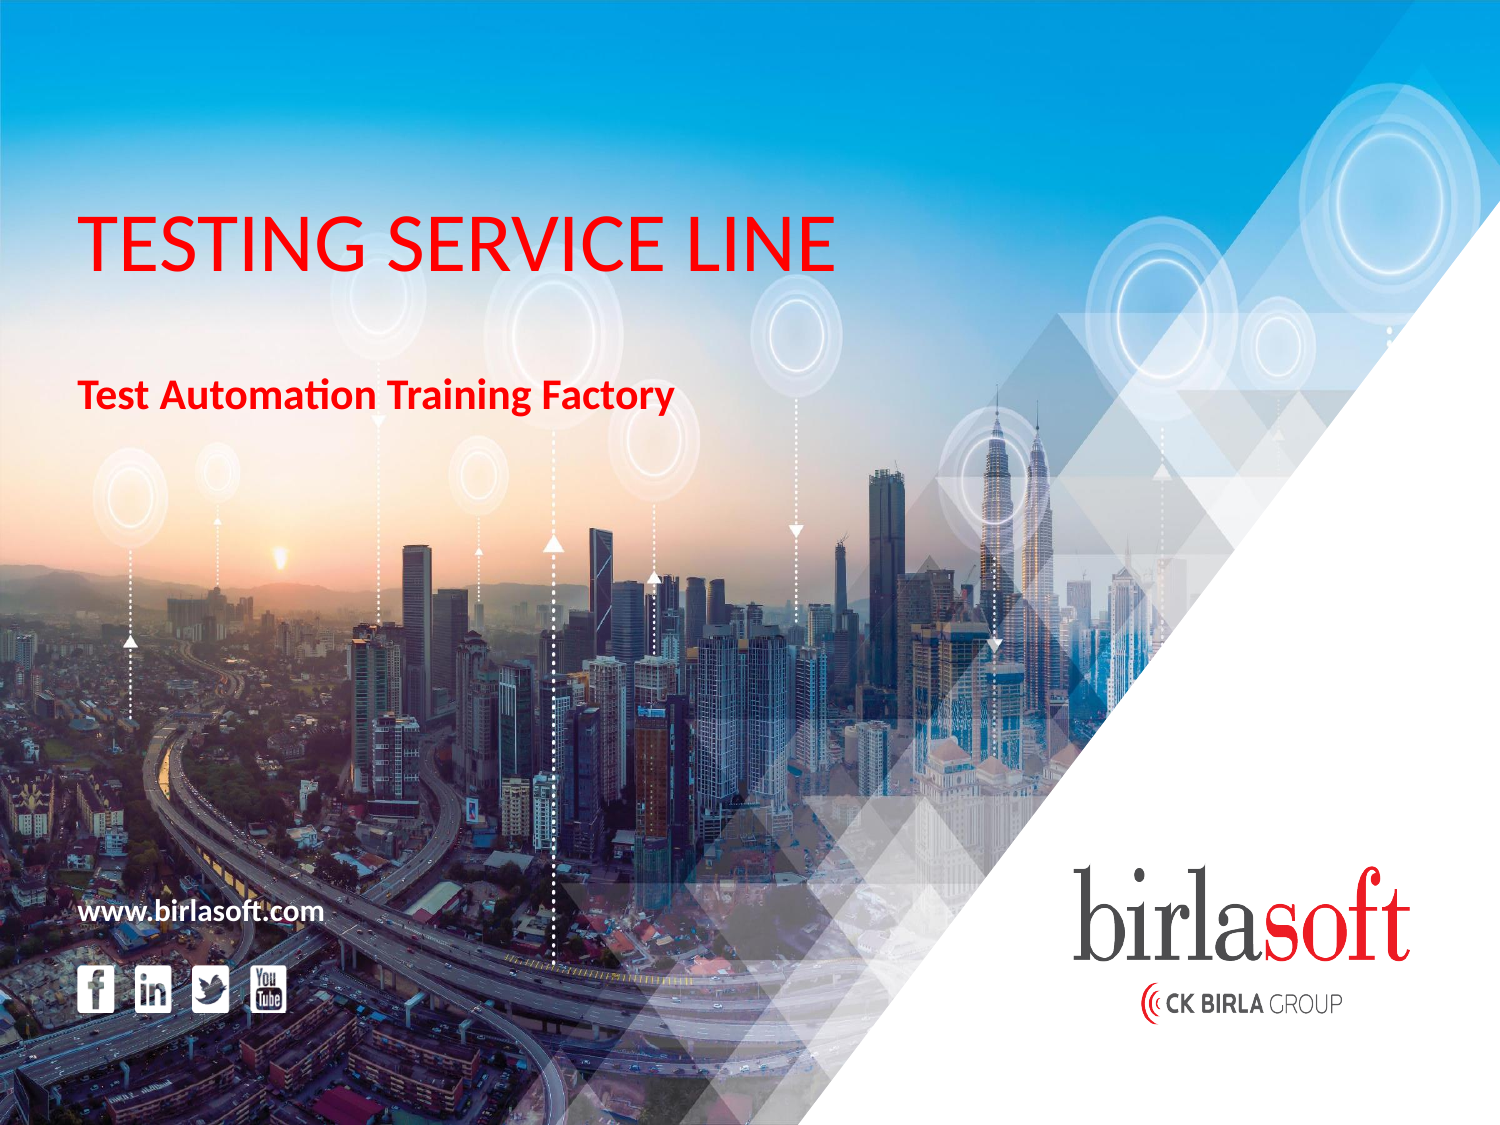

TESTING SERVICE LINE
Test Automation Training Factory